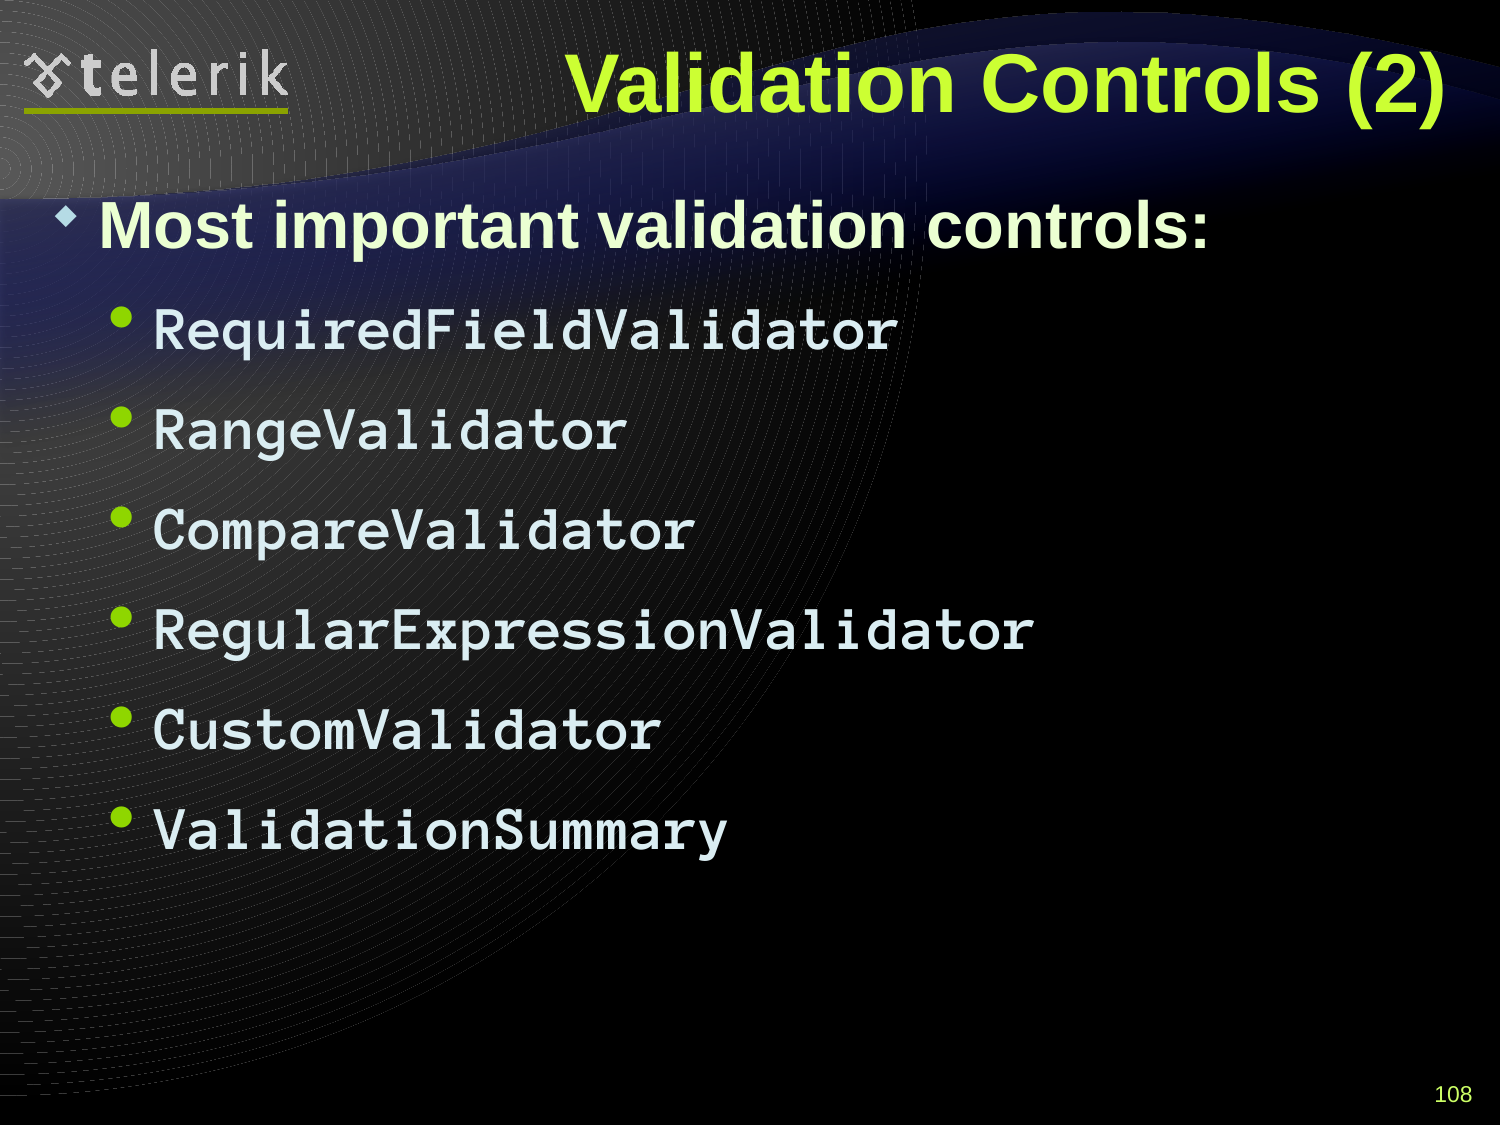

# Validation Controls (2)
Most important validation controls:
RequiredFieldValidator
RangeValidator
CompareValidator
RegularExpressionValidator
CustomValidator
ValidationSummary
108